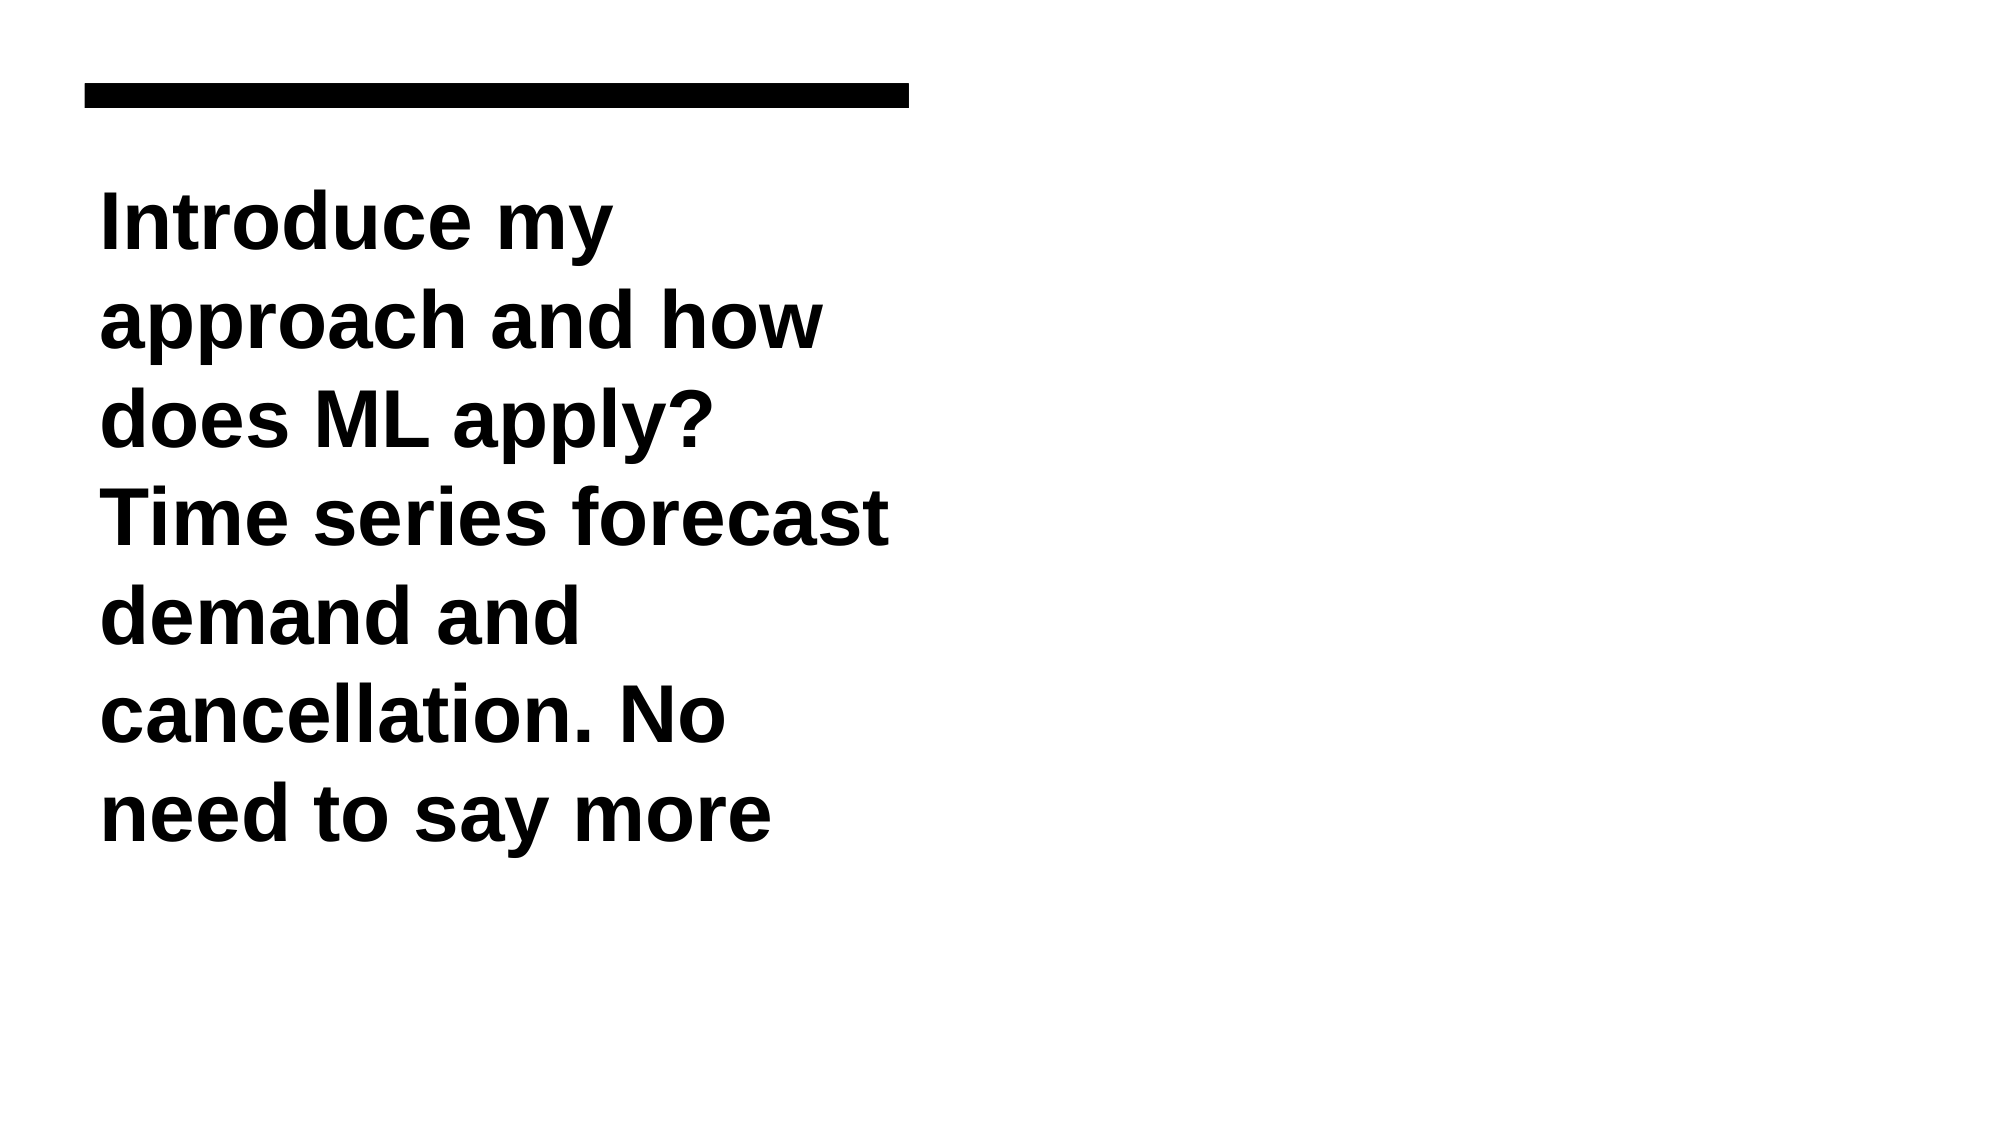

# Introduce my approach and how does ML apply? Time series forecast demand and cancellation. No need to say more